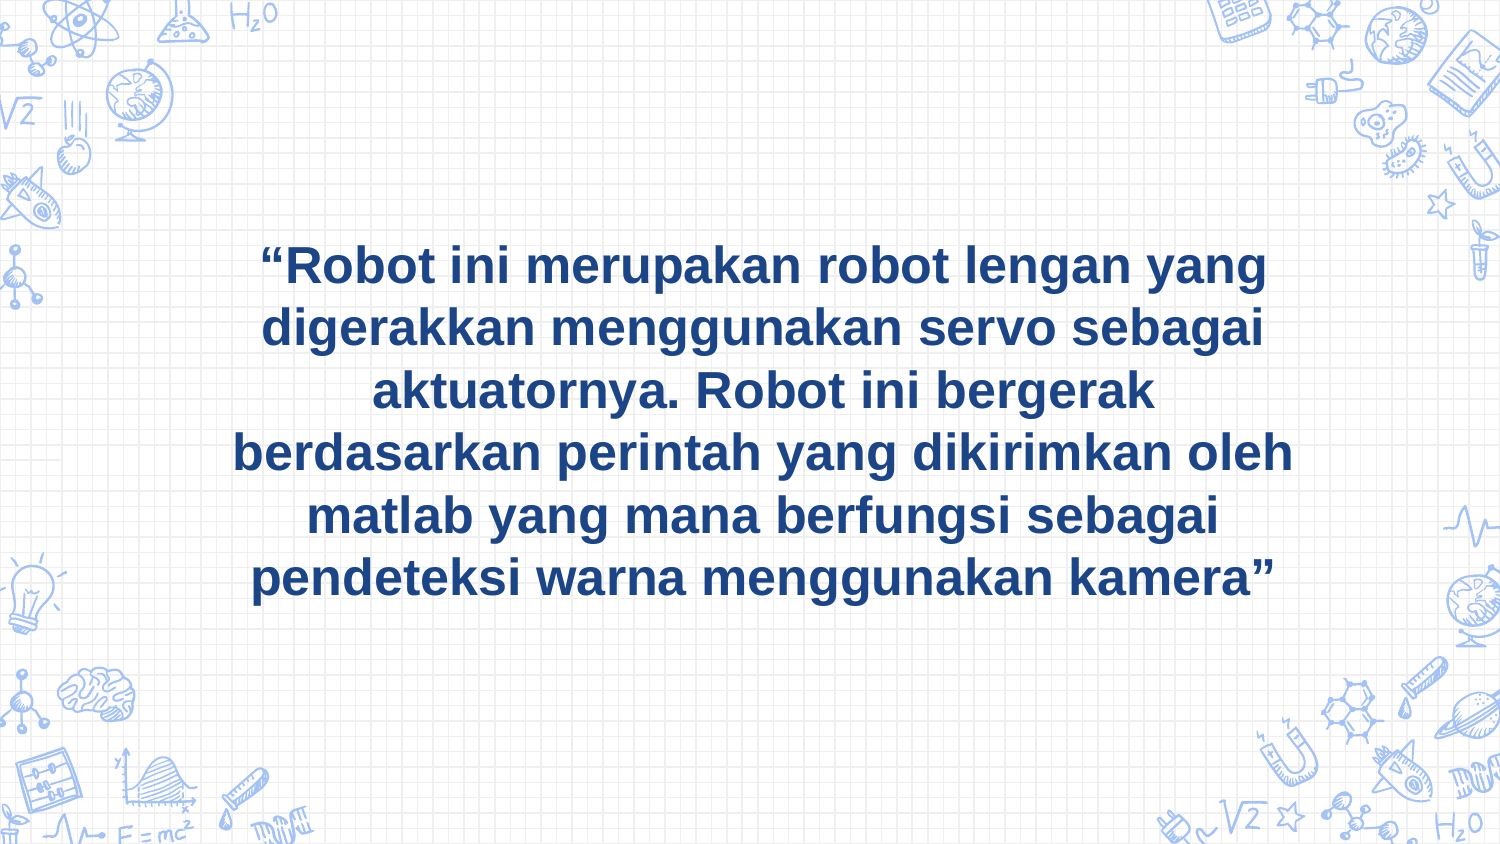

“Robot ini merupakan robot lengan yang digerakkan menggunakan servo sebagai aktuatornya. Robot ini bergerak berdasarkan perintah yang dikirimkan oleh matlab yang mana berfungsi sebagai pendeteksi warna menggunakan kamera”